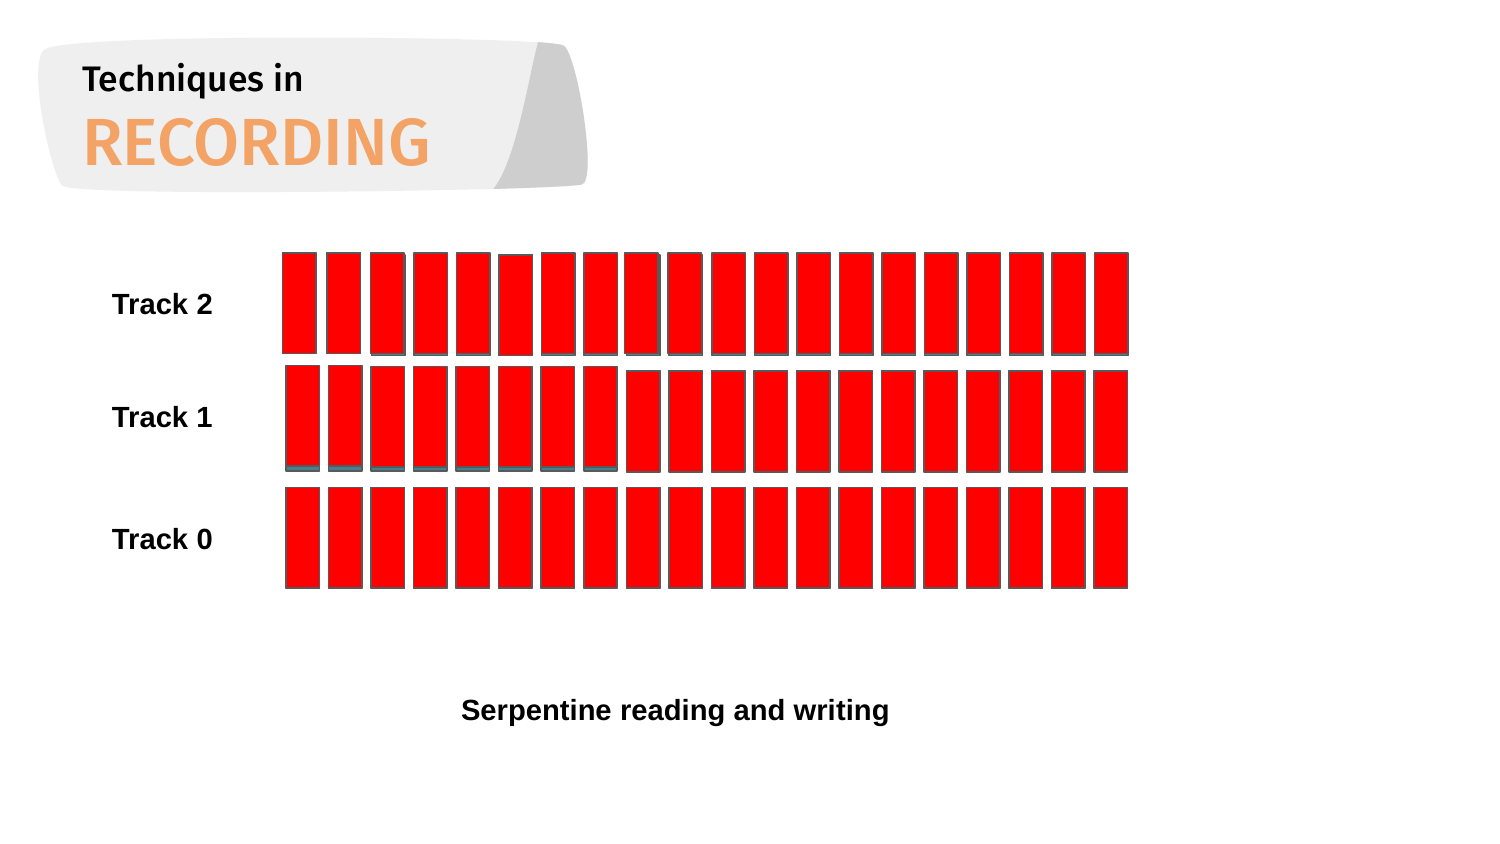

Techniques in
RECORDING

Track 2

Track 1

Track 0
Serpentine reading and writing